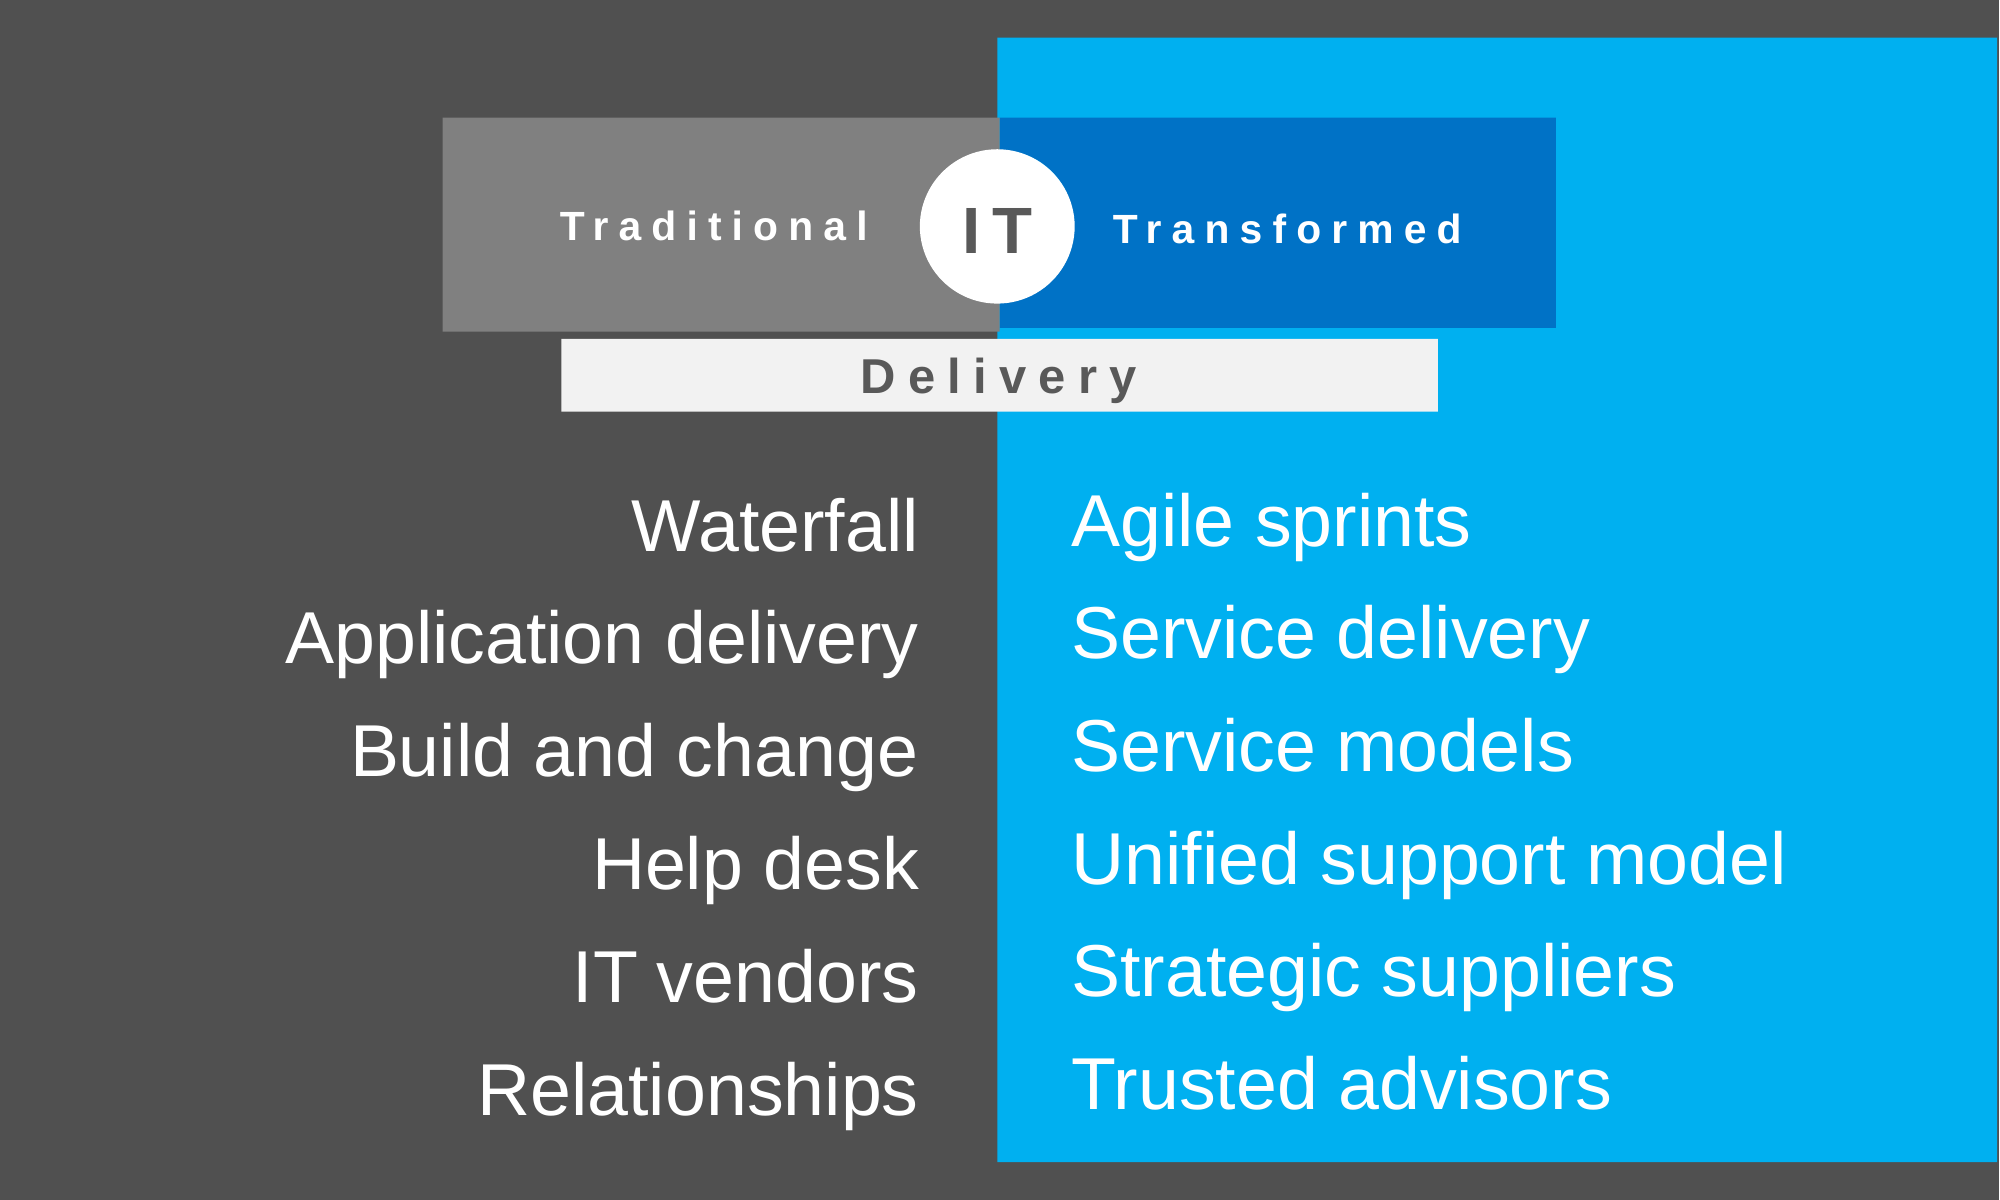

IT
Traditional
Traditional
Transformed
Delivery

Agile sprints
Service delivery
Service models
Unified support model
Strategic suppliers
Trusted advisors
Waterfall
Application delivery
Build and change
Help desk
IT vendors
Relationships